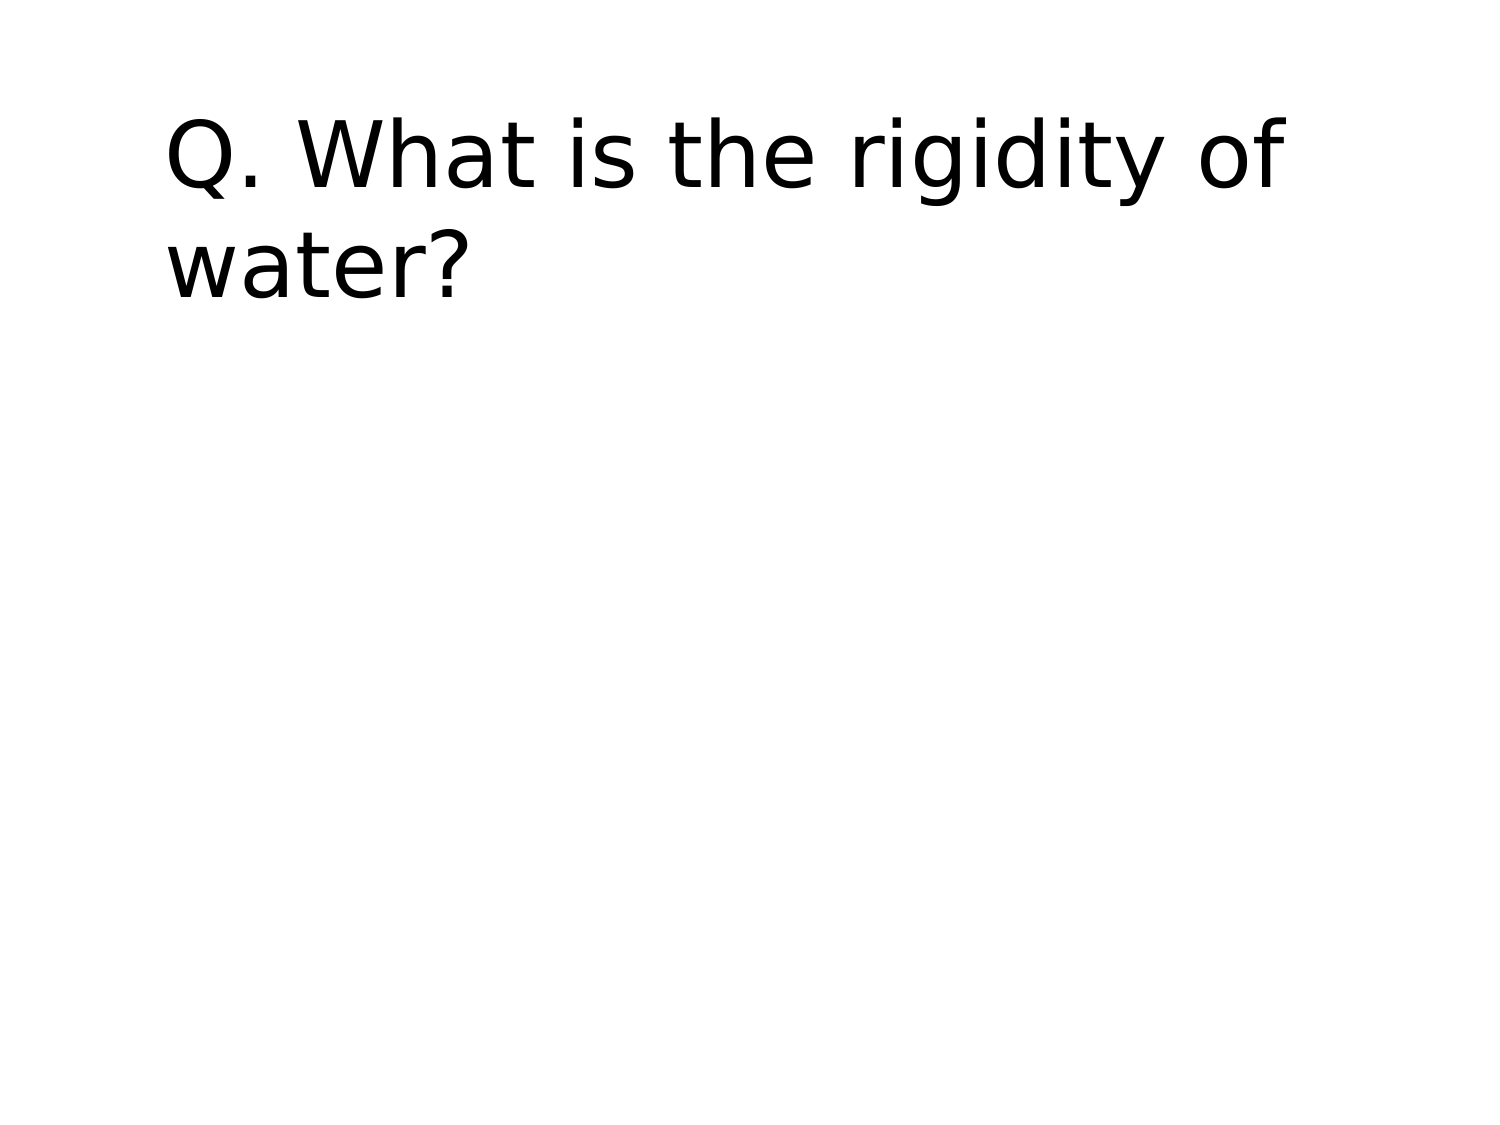

Q. What is the rigidity of water?